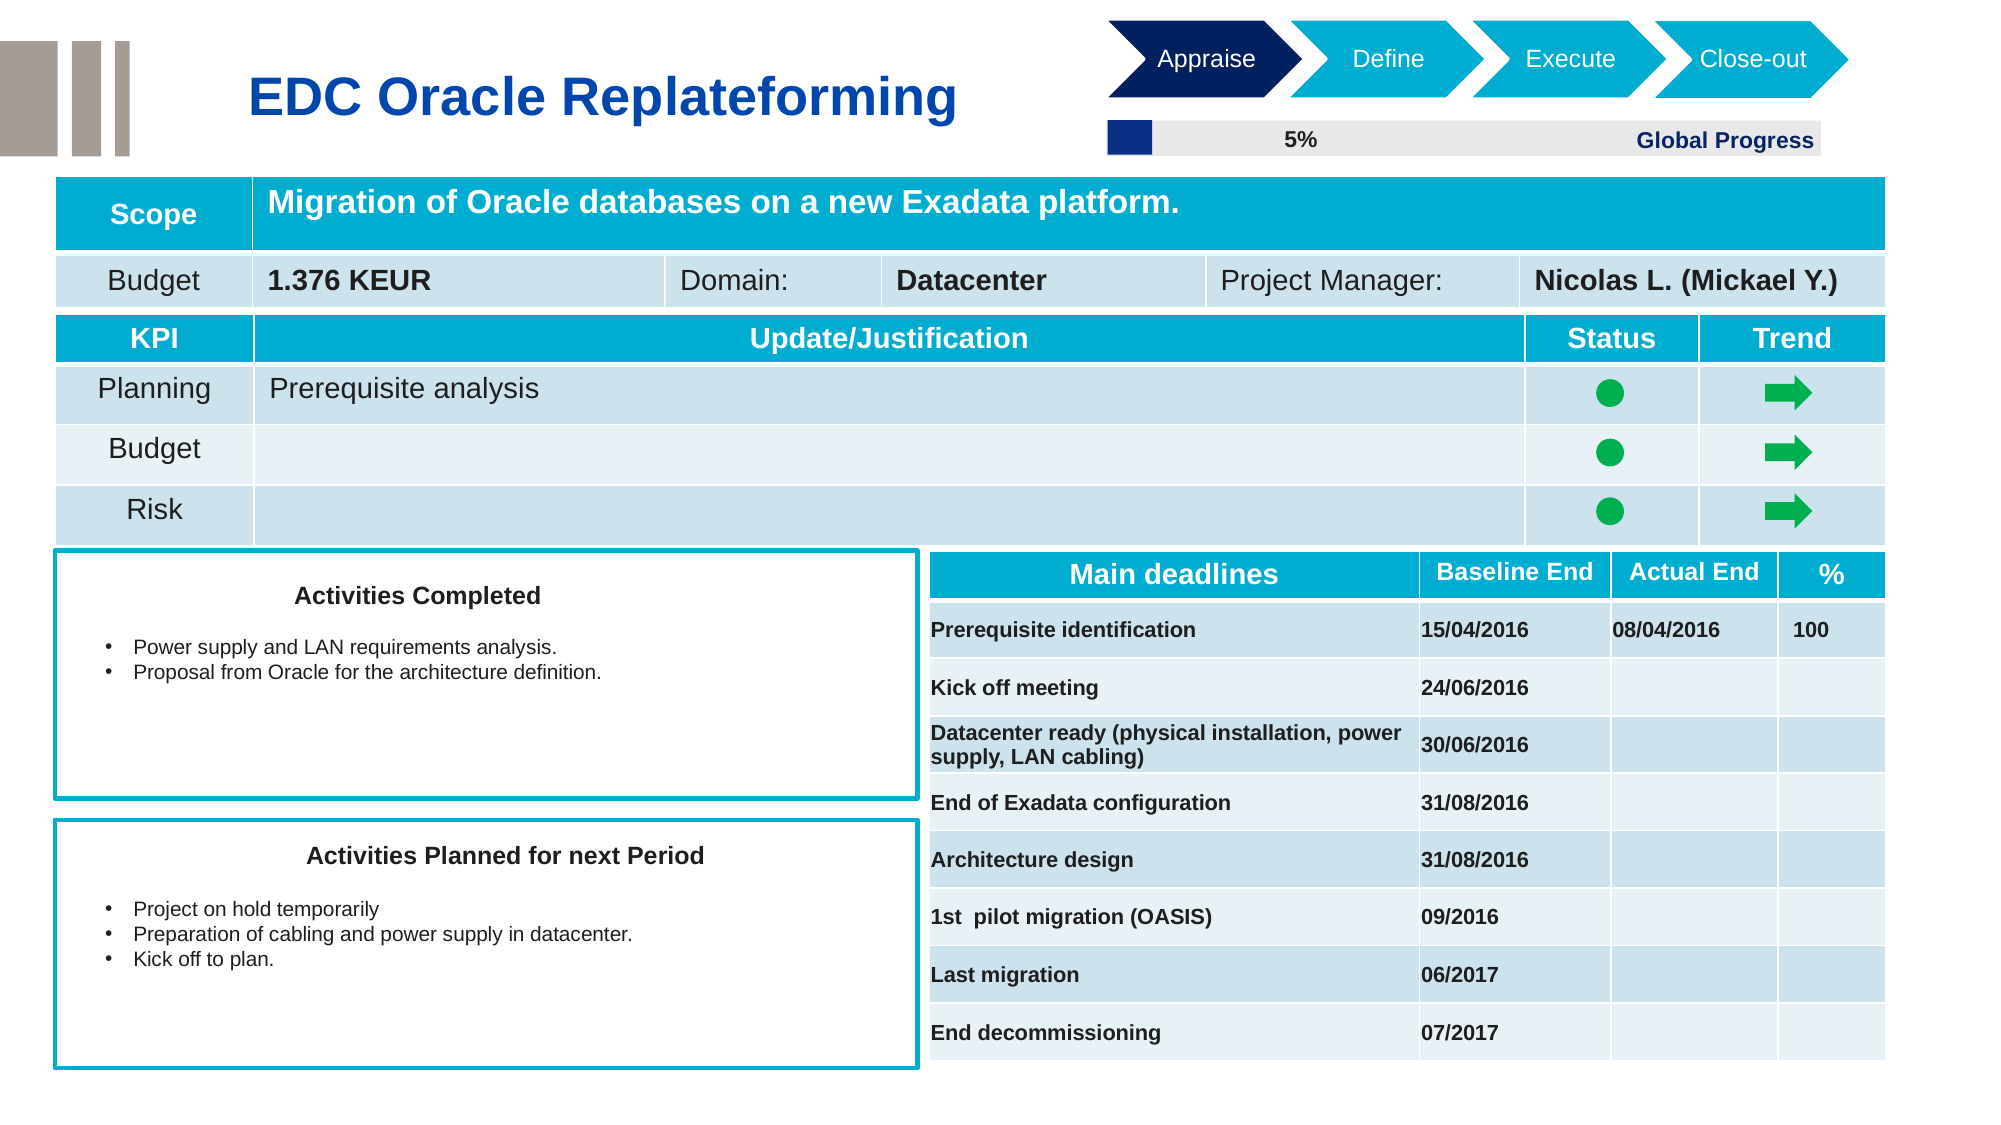

Appraise

Define

Execute

Close-out

EDC Oracle Replateforming
0% < deviation < 20%

5%
Global Progress

deviation ≥ 20%

| Scope | Migration of Oracle databases on a new Exadata platform. |  |  |  |  |
| --- | --- | --- | --- | --- | --- |
| Budget | 1.376 KEUR | Domain: | Datacenter | Project Manager: | Nicolas L. (Mickael Y.) |

| KPI | Update/Justification | Status | Trend |
| --- | --- | --- | --- |
| Planning | Prerequisite analysis |  |  |
| Budget |  |  |  |
| Risk |  |  |  |

| Main deadlines | Baseline End | Actual End | % |
| --- | --- | --- | --- |
| Prerequisite identification | 15/04/2016 | 08/04/2016 | 100 |
| Kick off meeting | 24/06/2016 |  |  |
| Datacenter ready (physical installation, power supply, LAN cabling) | 30/06/2016 |  |  |
| End of Exadata configuration | 31/08/2016 |  |  |
| Architecture design | 31/08/2016 |  |  |
| 1st pilot migration (OASIS) | 09/2016 |  |  |
| Last migration | 06/2017 |  |  |
| End decommissioning | 07/2017 |  |  |
Activities Completed
Power supply and LAN requirements analysis.
Proposal from Oracle for the architecture definition.

Activities Planned for next Period
Project on hold temporarily
Preparation of cabling and power supply in datacenter.
Kick off to plan.

56